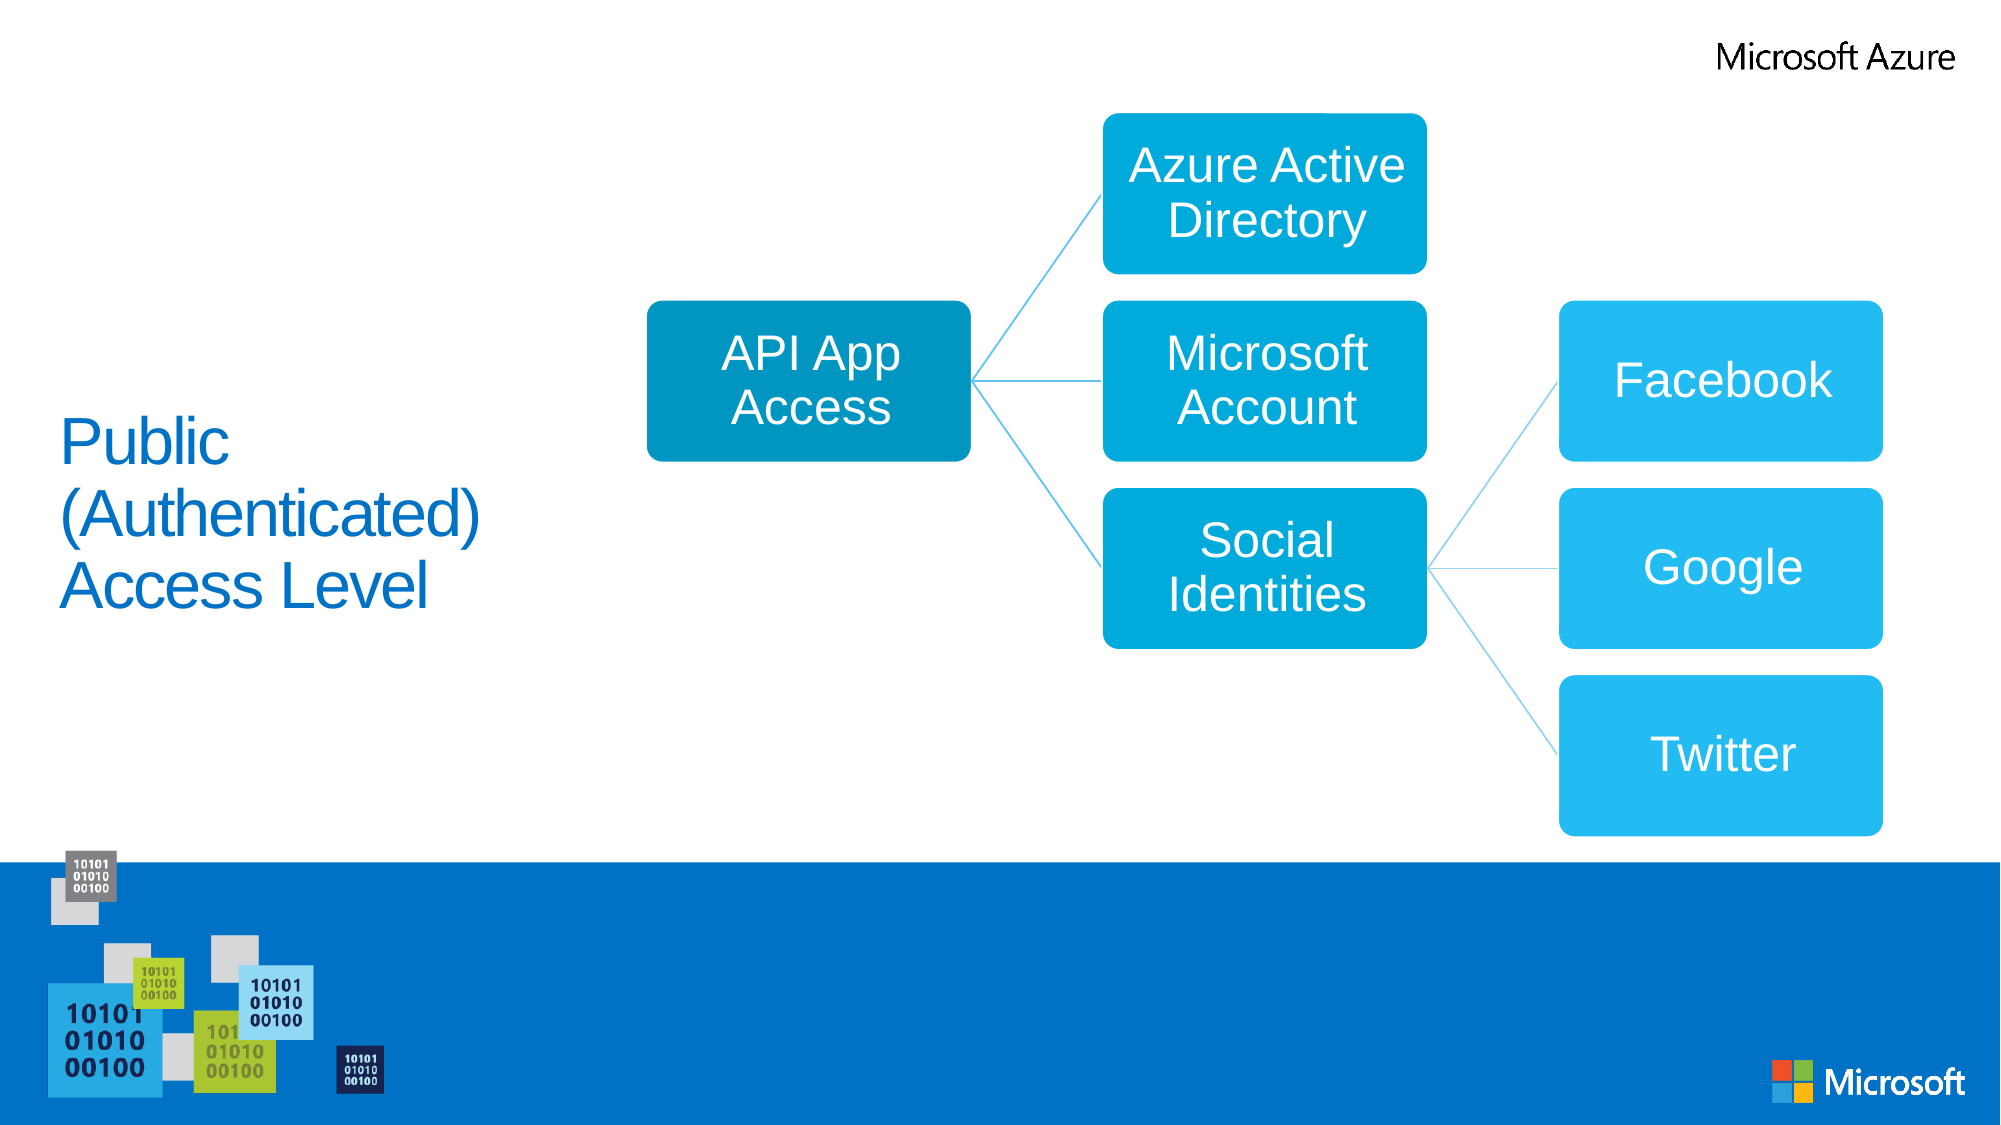

API App Access

Azure Active Directory

Microsoft Account

Social Identities

Facebook

Google

Twitter
# Public (Authenticated) Access Level